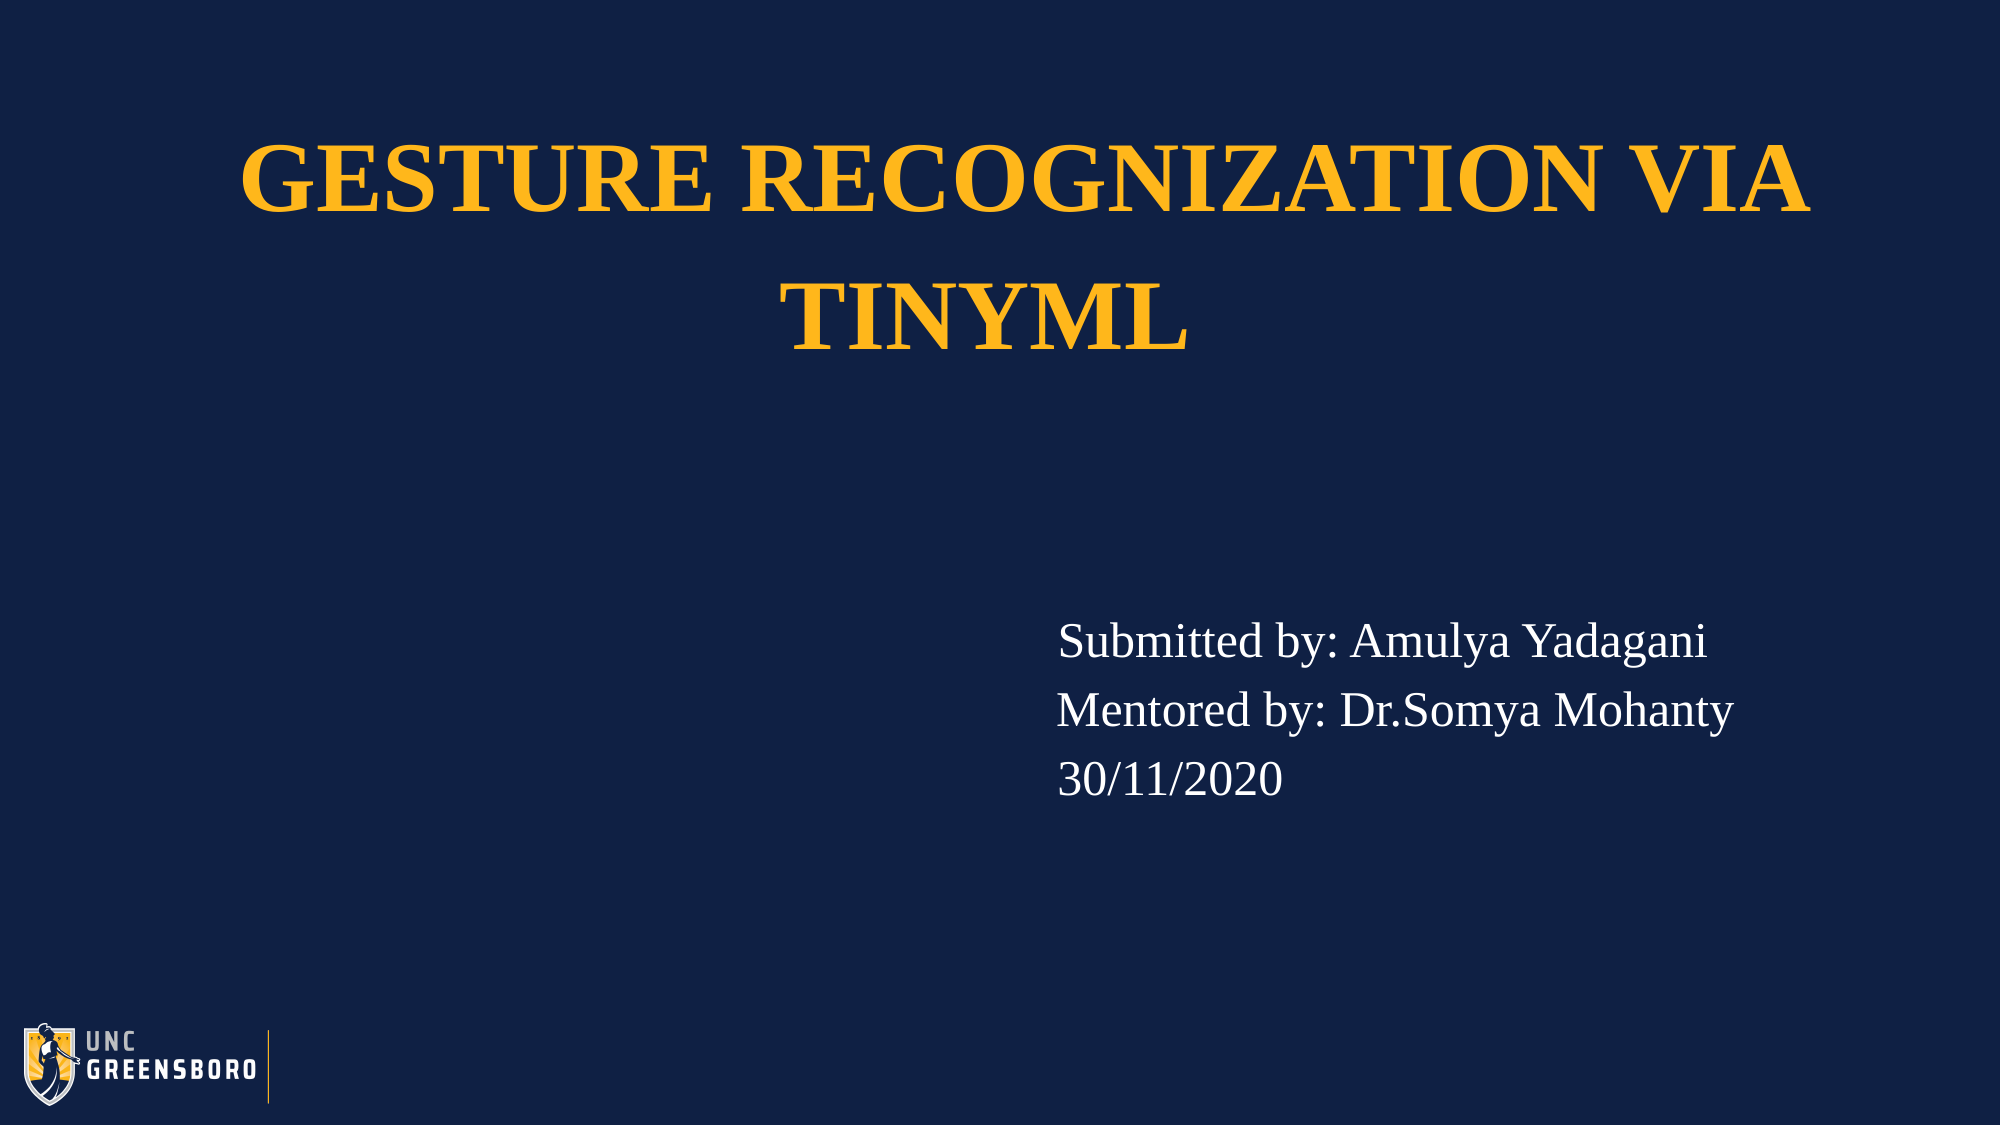

# GESTURE RECOGNIZATION VIA TINYML

                                                   	             Submitted by: Amulya Yadagani
                                         	Mentored by: Dr.Somya Mohanty
      	30/11/2020